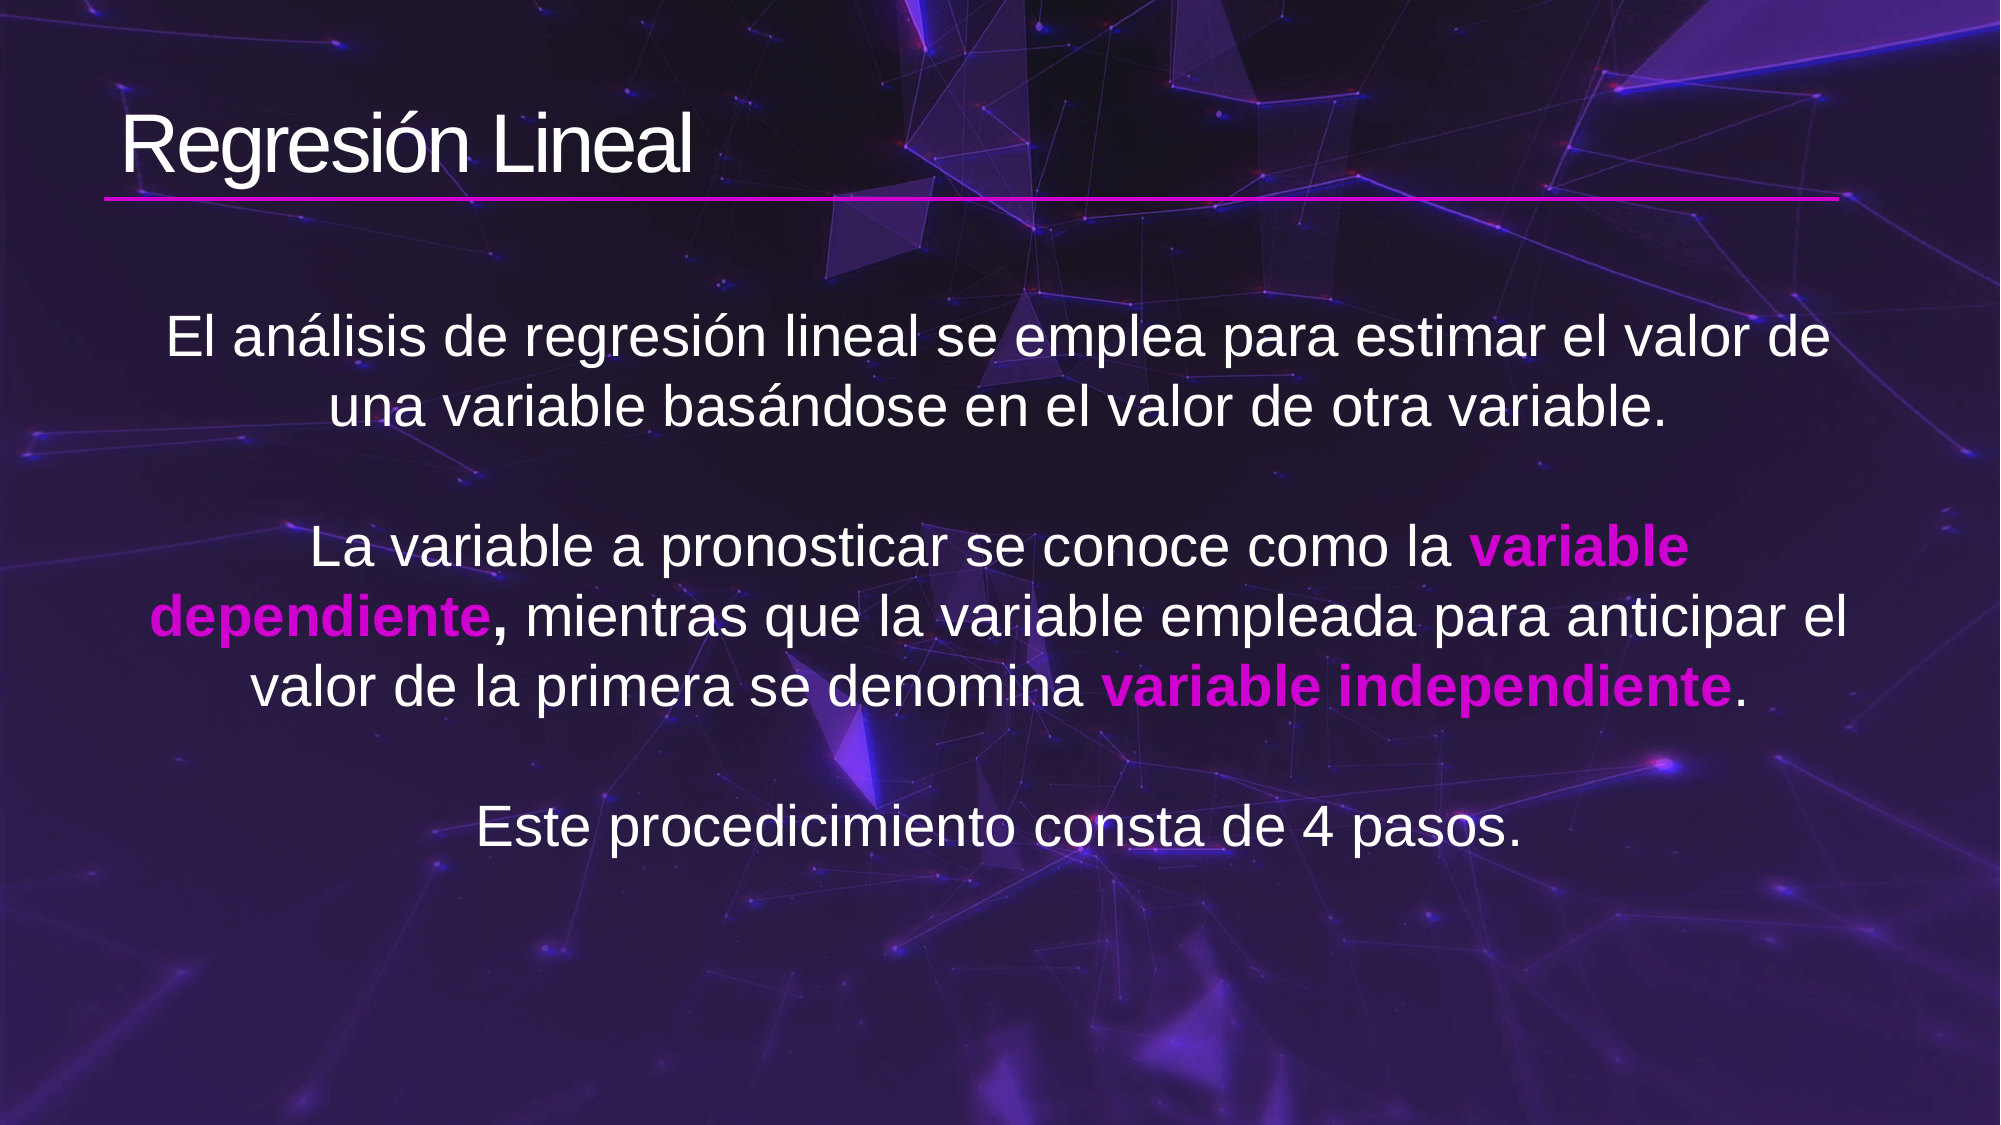

# Regresión Lineal
El análisis de regresión lineal se emplea para estimar el valor de una variable basándose en el valor de otra variable.

La variable a pronosticar se conoce como la variable dependiente, mientras que la variable empleada para anticipar el valor de la primera se denomina variable independiente.

Este procedicimiento consta de 4 pasos.